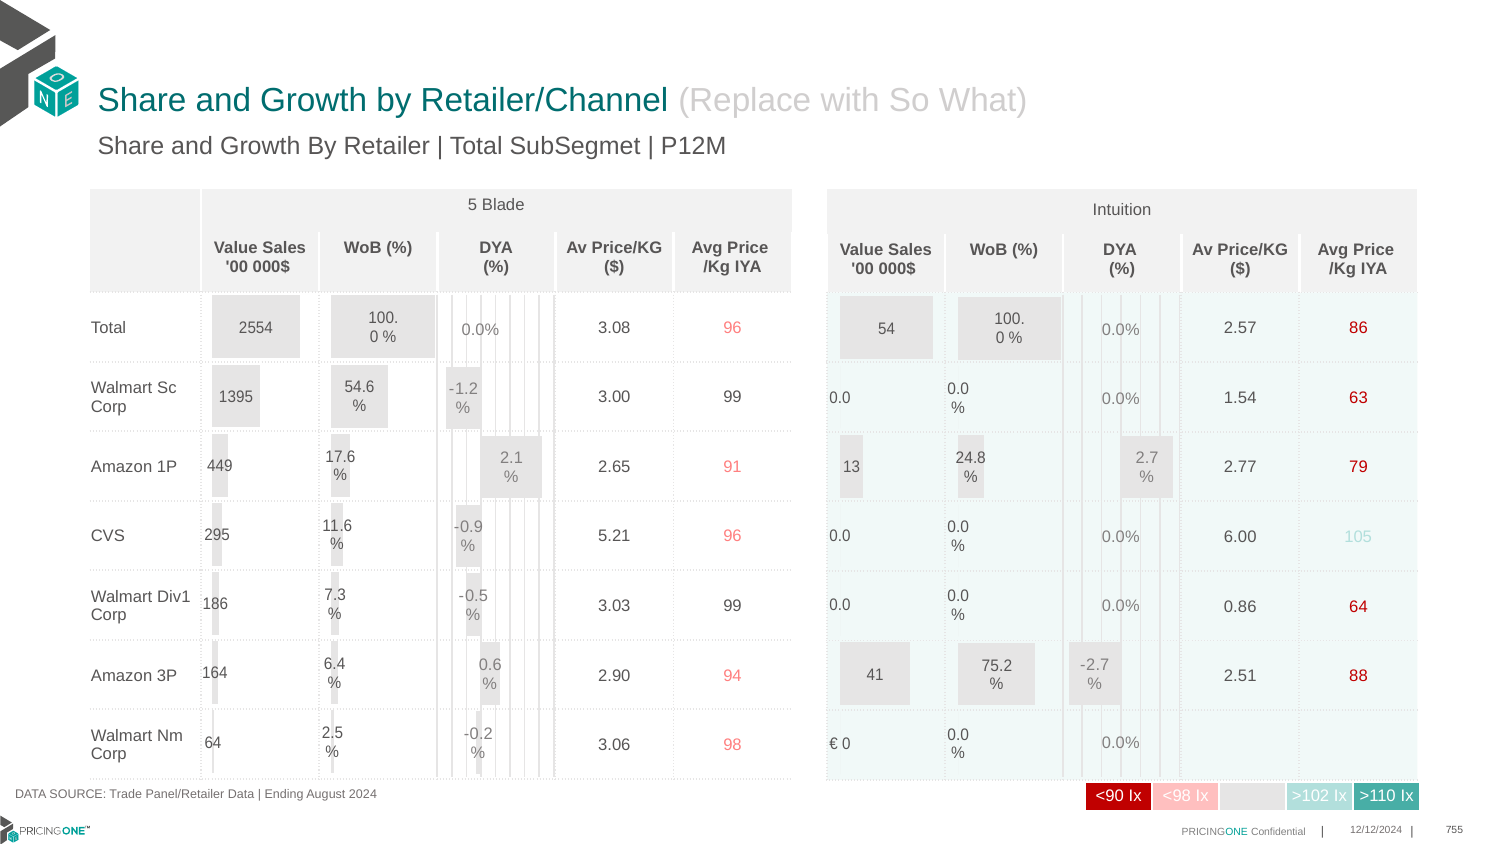

# Share and Growth by Retailer/Channel (Replace with So What)
Share and Growth By Retailer | Total SubSegmet | P12M
|  | 5 Blade | Total Category |  |  |  |
| --- | --- | --- | --- | --- | --- |
|  | Value Sales '00 000$ | WoB (%) | DYA (%) | Av Price/KG ($) | Avg Price /Kg IYA |
| Total |  |  |  | 3.08 | 96 |
| Walmart Sc Corp |  |  |  | 3.00 | 99 |
| Amazon 1P |  |  |  | 2.65 | 91 |
| CVS |  |  |  | 5.21 | 96 |
| Walmart Div1 Corp |  |  |  | 3.03 | 99 |
| Amazon 3P |  |  |  | 2.90 | 94 |
| Walmart Nm Corp |  |  |  | 3.06 | 98 |
| Intuition | Client |  |  |  |
| --- | --- | --- | --- | --- |
| Value Sales '00 000$ | WoB (%) | DYA (%) | Av Price/KG ($) | Avg Price /Kg IYA |
|  |  |  | 2.57 | 86 |
|  |  |  | 1.54 | 63 |
|  |  |  | 2.77 | 79 |
|  |  |  | 6.00 | 105 |
|  |  |  | 0.86 | 64 |
|  |  |  | 2.51 | 88 |
|  |  |  |  |  |

### Chart

| Category | Value Sales |
|---|---|
| Grand Total | 255371581.0 |
| Walmart Sc Corp | 139527367.0 |
| Amazon 1P | 44856633.0 |
| CVS | 29546099.0 |
| Walmart Div1 Corp | 18590964.0 |
| Amazon 3P | 16410563.0 |
| Walmart Nm Corp | 6439955.0 |

### Chart

| Category | Trade WoB % |
|---|---|
| Grand Total | 1.0 |
| Walmart Sc Corp | 0.5463699854683517 |
| Amazon 1P | 0.17565240746189373 |
| CVS | 0.11569846137264585 |
| Walmart Div1 Corp | 0.07279965894090619 |
| Amazon 3P | 0.06426150840958297 |
| Walmart Nm Corp | 0.025217978346619548 |

### Chart

| Category | Value Sales |
|---|---|
| Grand Total | 5443980.0 |
| Walmart Sc Corp | 57.0 |
| Amazon 1P | 1347991.0 |
| CVS | 156.0 |
| Walmart Div1 Corp | 12.0 |
| Amazon 3P | 4095764.0 |
| Walmart Nm Corp | 0.0 |

### Chart

| Category | Trade WoB % |
|---|---|
| Grand Total | 1.0 |
| Walmart Sc Corp | 0.0 |
| Amazon 1P | 0.24761130643389578 |
| CVS | 0.0 |
| Walmart Div1 Corp | 0.0 |
| Amazon 3P | 0.7523473635097851 |
| Walmart Nm Corp | 0.0 |

### Chart

| Category | Trade WoB % DYA |
|---|---|
| Grand Total | 0.0 |
| Walmart Sc Corp | -0.012000914229919446 |
| Amazon 1P | 0.021060362506204078 |
| CVS | -0.008575074724721021 |
| Walmart Div1 Corp | -0.005216882964283062 |
| Amazon 3P | 0.006491305560357659 |
| Walmart Nm Corp | -0.0017587961476382558 |

### Chart

| Category | Trade WoB % DYA |
|---|---|
| Grand Total | 0.0 |
| Walmart Sc Corp | 0.0 |
| Amazon 1P | 0.026950167781515988 |
| CVS | 0.0 |
| Walmart Div1 Corp | 0.0 |
| Amazon 3P | -0.026808548065040183 |
| Walmart Nm Corp | 0.0 |
DATA SOURCE: Trade Panel/Retailer Data | Ending August 2024
| <90 Ix | <98 Ix |  | >102 Ix | >110 Ix |
| --- | --- | --- | --- | --- |

12/12/2024
755